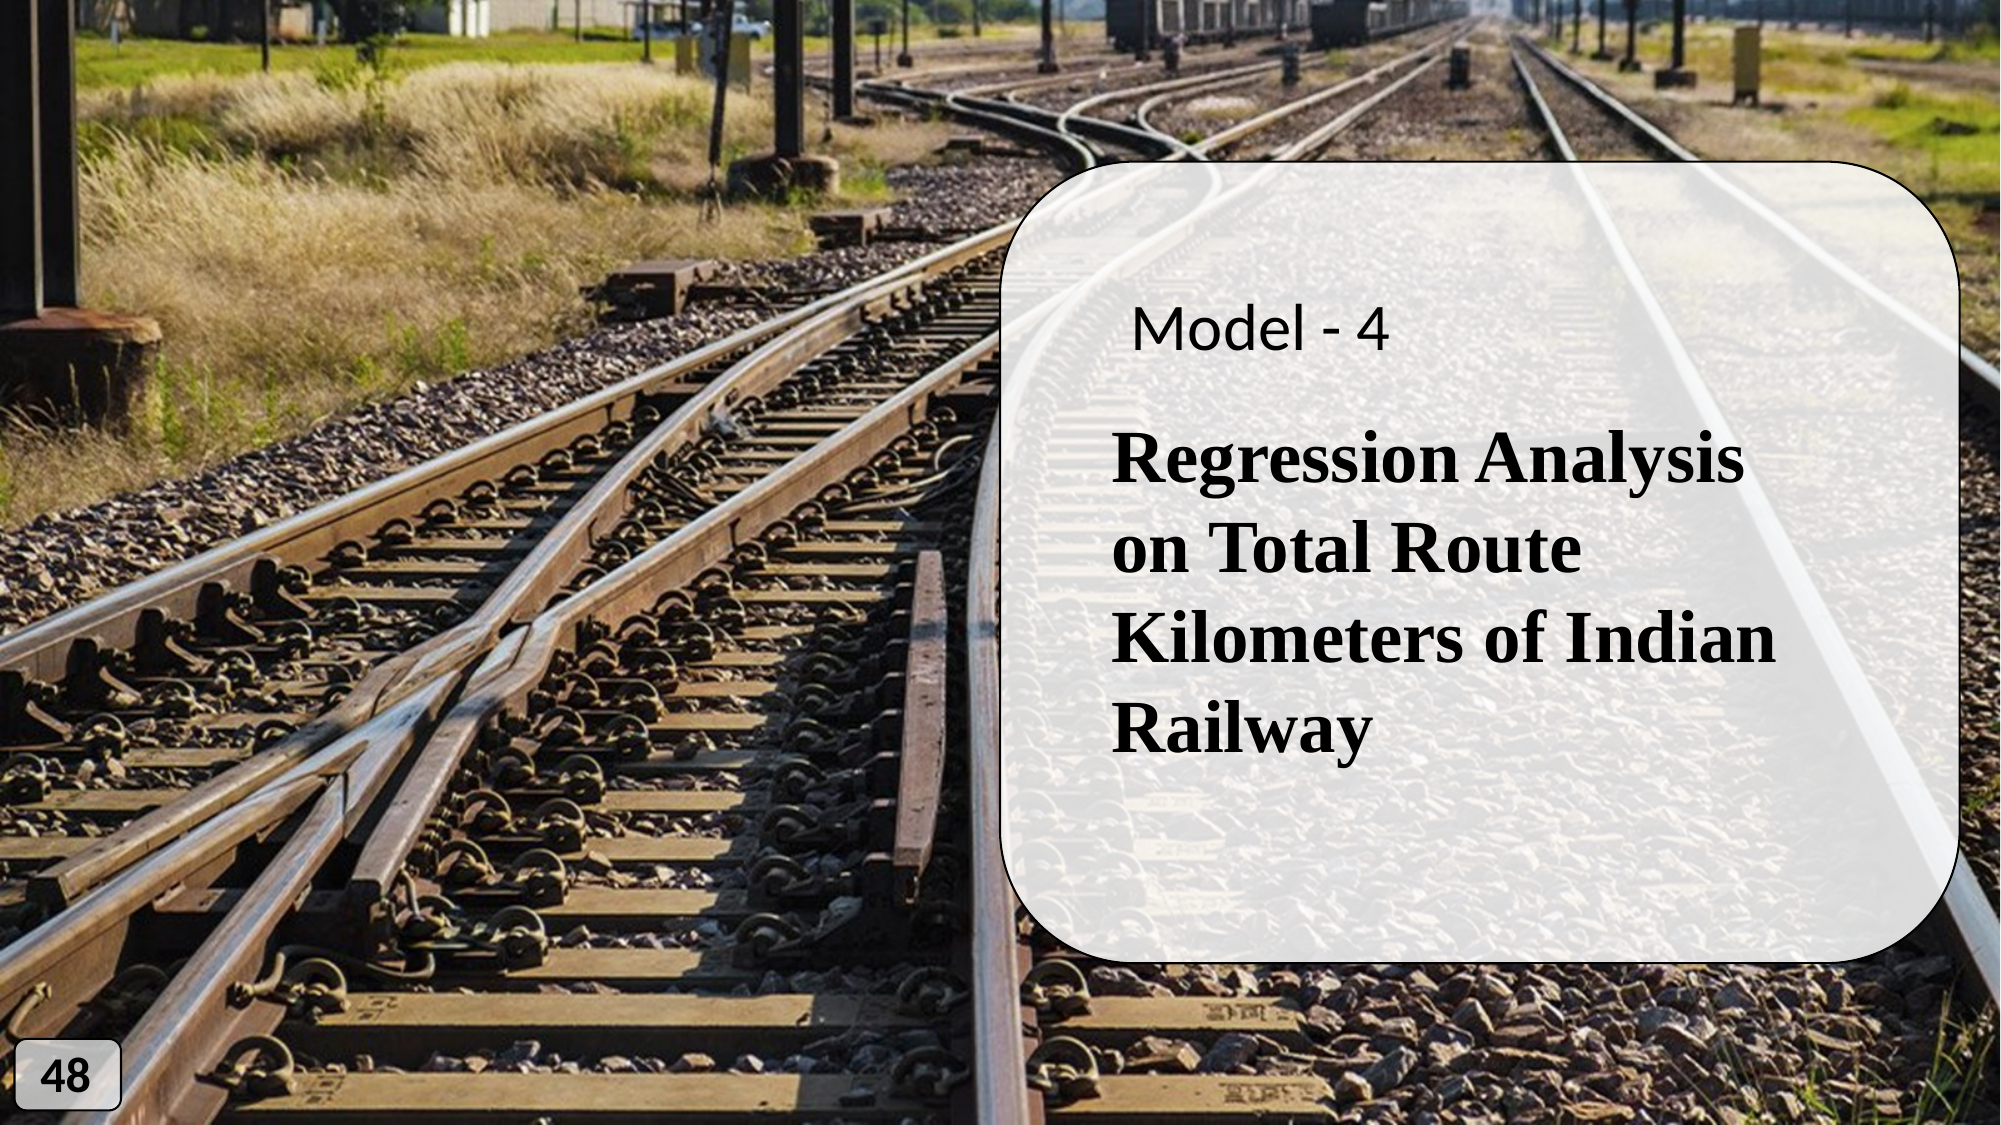

Model - 4
Regression Analysis on Total Route Kilometers of Indian Railway
48